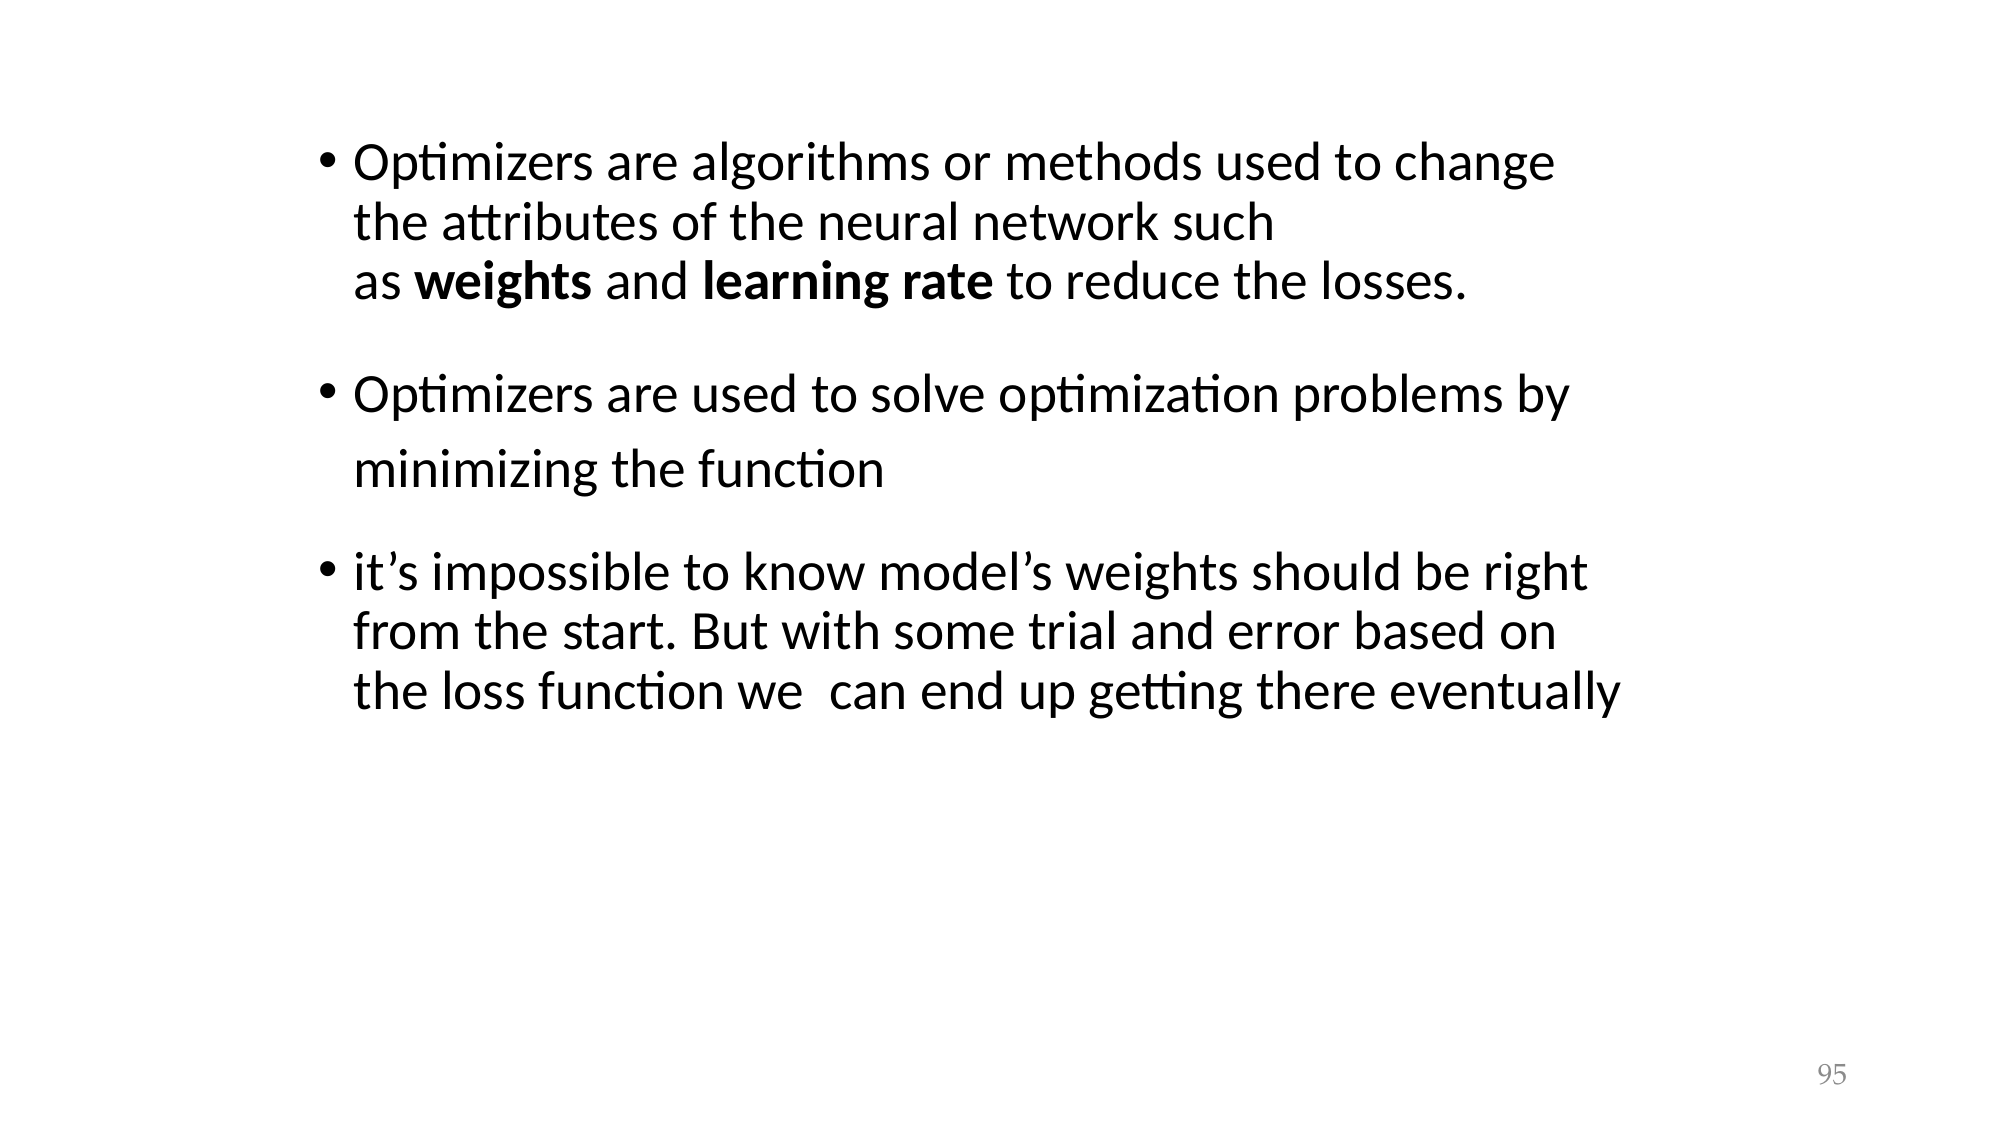

Optimizers are algorithms or methods used to change the attributes of the neural network such as weights and learning rate to reduce the losses.
Optimizers are used to solve optimization problems by minimizing the function
it’s impossible to know model’s weights should be right from the start. But with some trial and error based on the loss function we  can end up getting there eventually

95